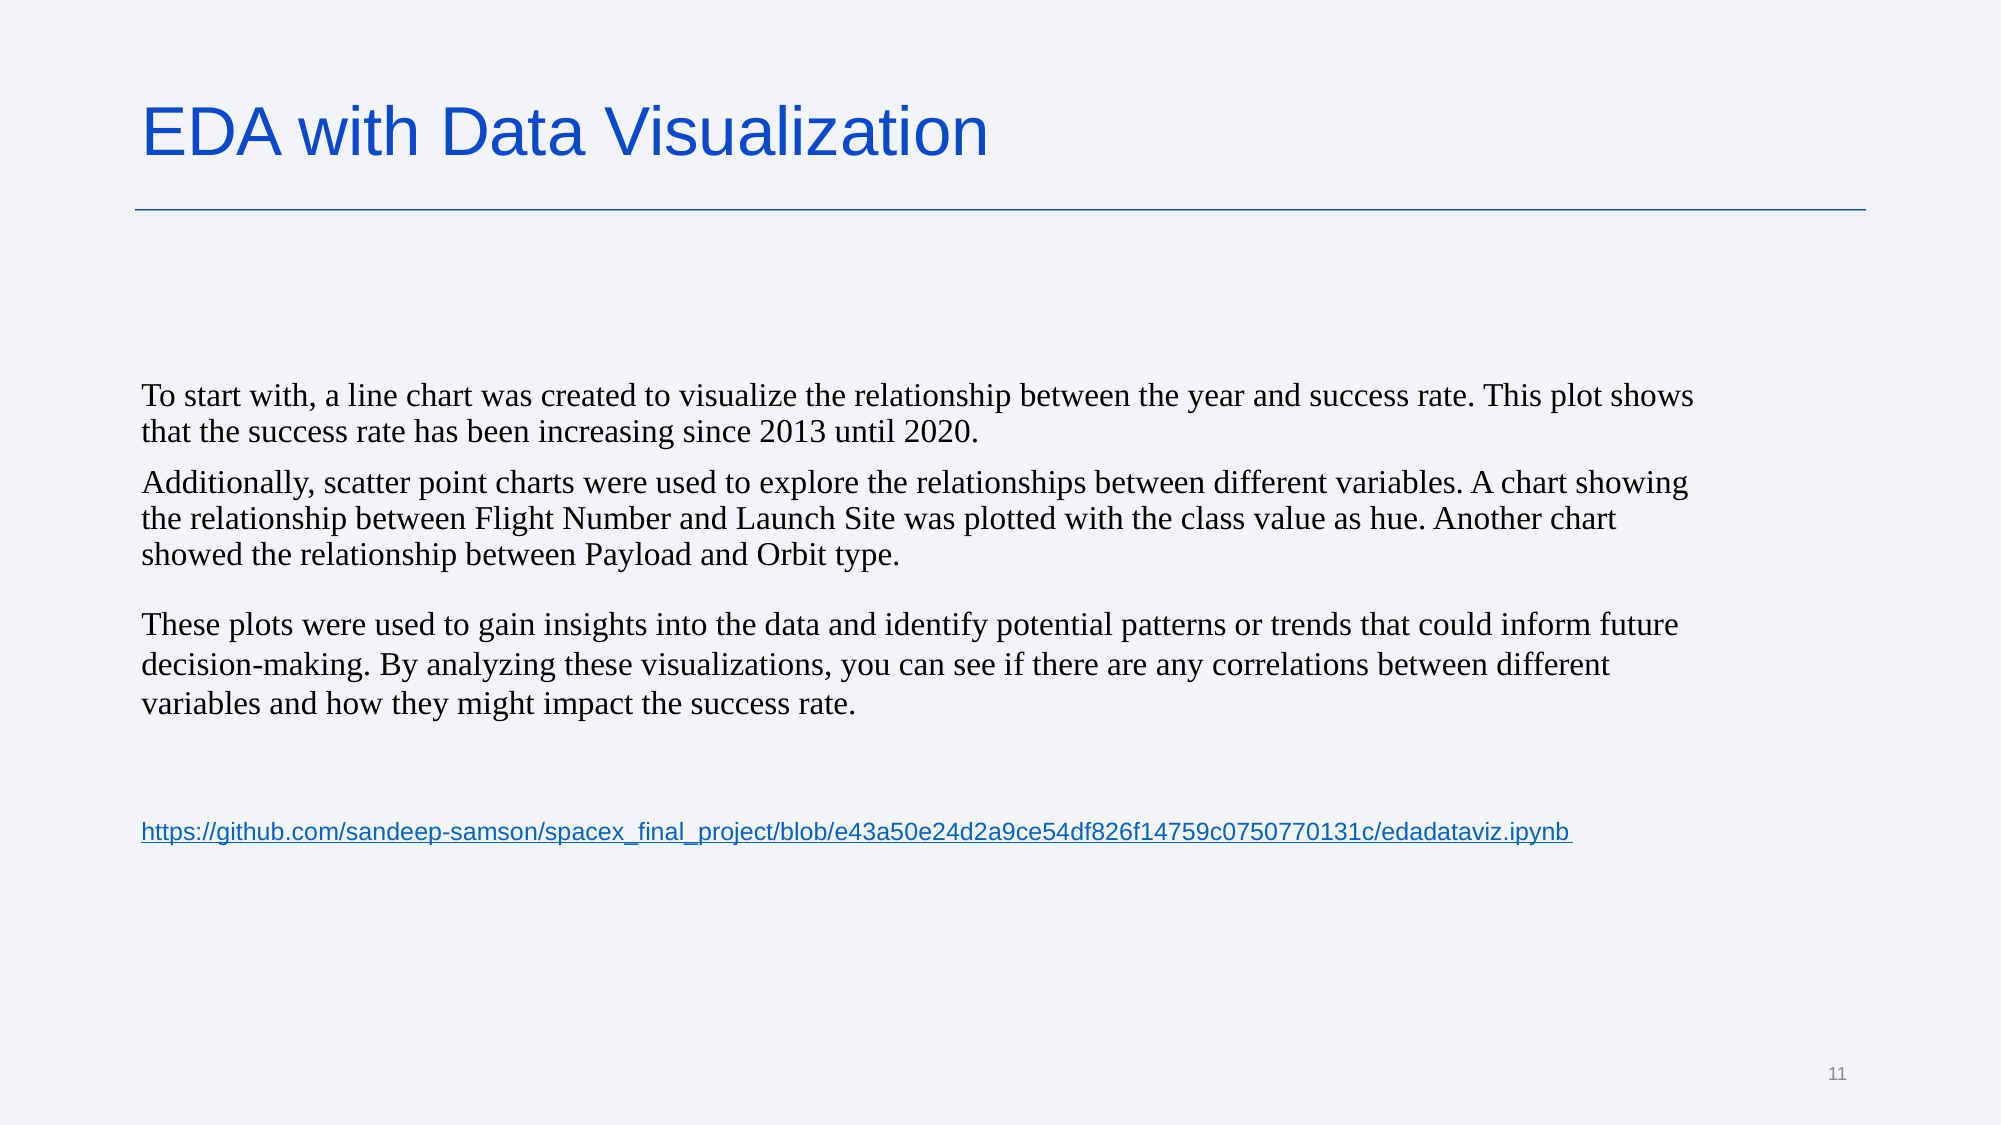

EDA with Data Visualization

To start with, a line chart was created to visualize the relationship between the year and success rate. This plot shows that the success rate has been increasing since 2013 until 2020.
Additionally, scatter point charts were used to explore the relationships between different variables. A chart showing the relationship between Flight Number and Launch Site was plotted with the class value as hue. Another chart showed the relationship between Payload and Orbit type.
These plots were used to gain insights into the data and identify potential patterns or trends that could inform future decision-making. By analyzing these visualizations, you can see if there are any correlations between different variables and how they might impact the success rate.

https://github.com/sandeep-samson/spacex_final_project/blob/e43a50e24d2a9ce54df826f14759c0750770131c/edadataviz.ipynb
11